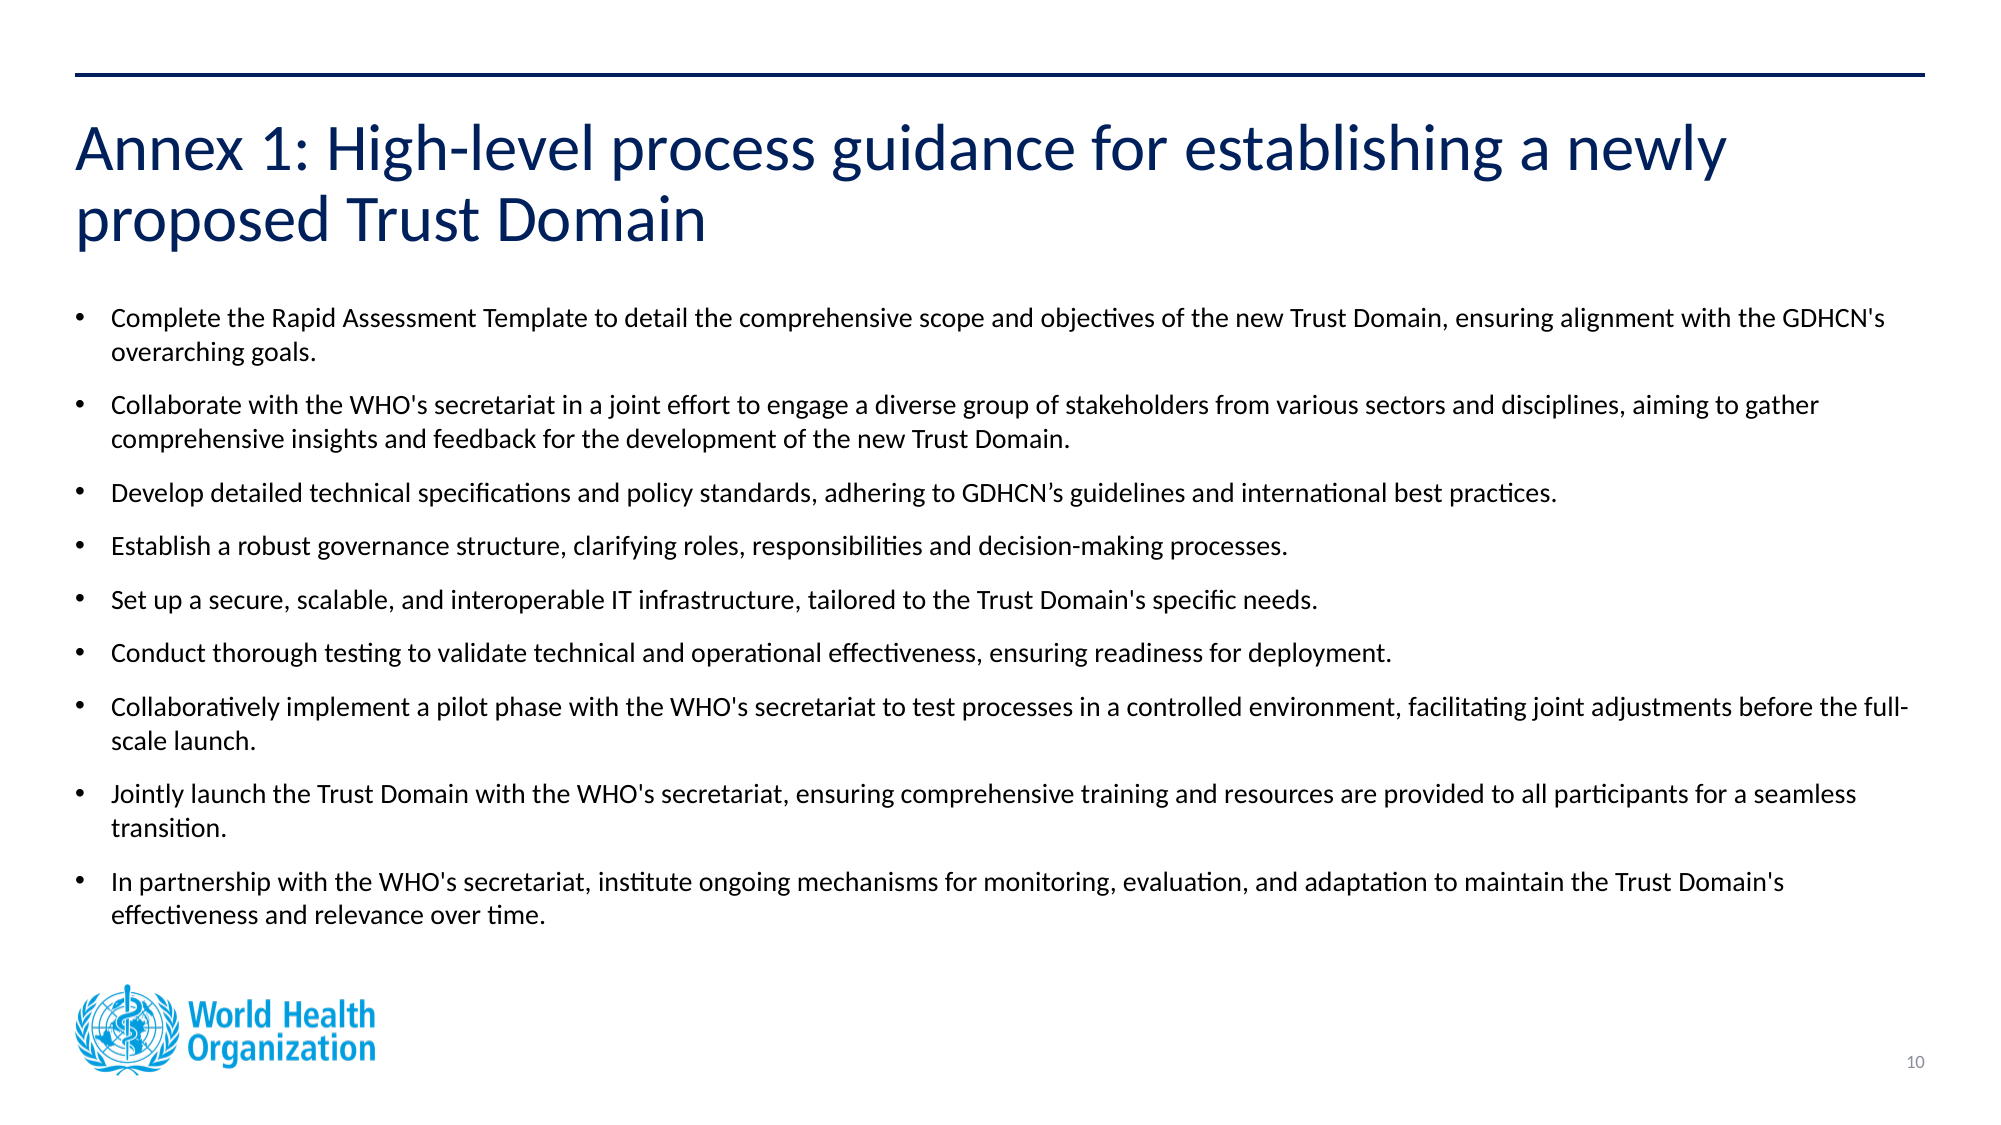

# Annex 1: High-level process guidance for establishing a newly proposed Trust Domain
Complete the Rapid Assessment Template to detail the comprehensive scope and objectives of the new Trust Domain, ensuring alignment with the GDHCN's overarching goals.
Collaborate with the WHO's secretariat in a joint effort to engage a diverse group of stakeholders from various sectors and disciplines, aiming to gather comprehensive insights and feedback for the development of the new Trust Domain.
Develop detailed technical specifications and policy standards, adhering to GDHCN’s guidelines and international best practices.​
Establish a robust governance structure, clarifying roles, responsibilities and decision-making processes.
Set up a secure, scalable, and interoperable IT infrastructure, tailored to the Trust Domain's specific needs.​
Conduct thorough testing to validate technical and operational effectiveness, ensuring readiness for deployment.​
Collaboratively implement a pilot phase with the WHO's secretariat to test processes in a controlled environment, facilitating joint adjustments before the full-scale launch.
Jointly launch the Trust Domain with the WHO's secretariat, ensuring comprehensive training and resources are provided to all participants for a seamless transition.
In partnership with the WHO's secretariat, institute ongoing mechanisms for monitoring, evaluation, and adaptation to maintain the Trust Domain's effectiveness and relevance over time.

10